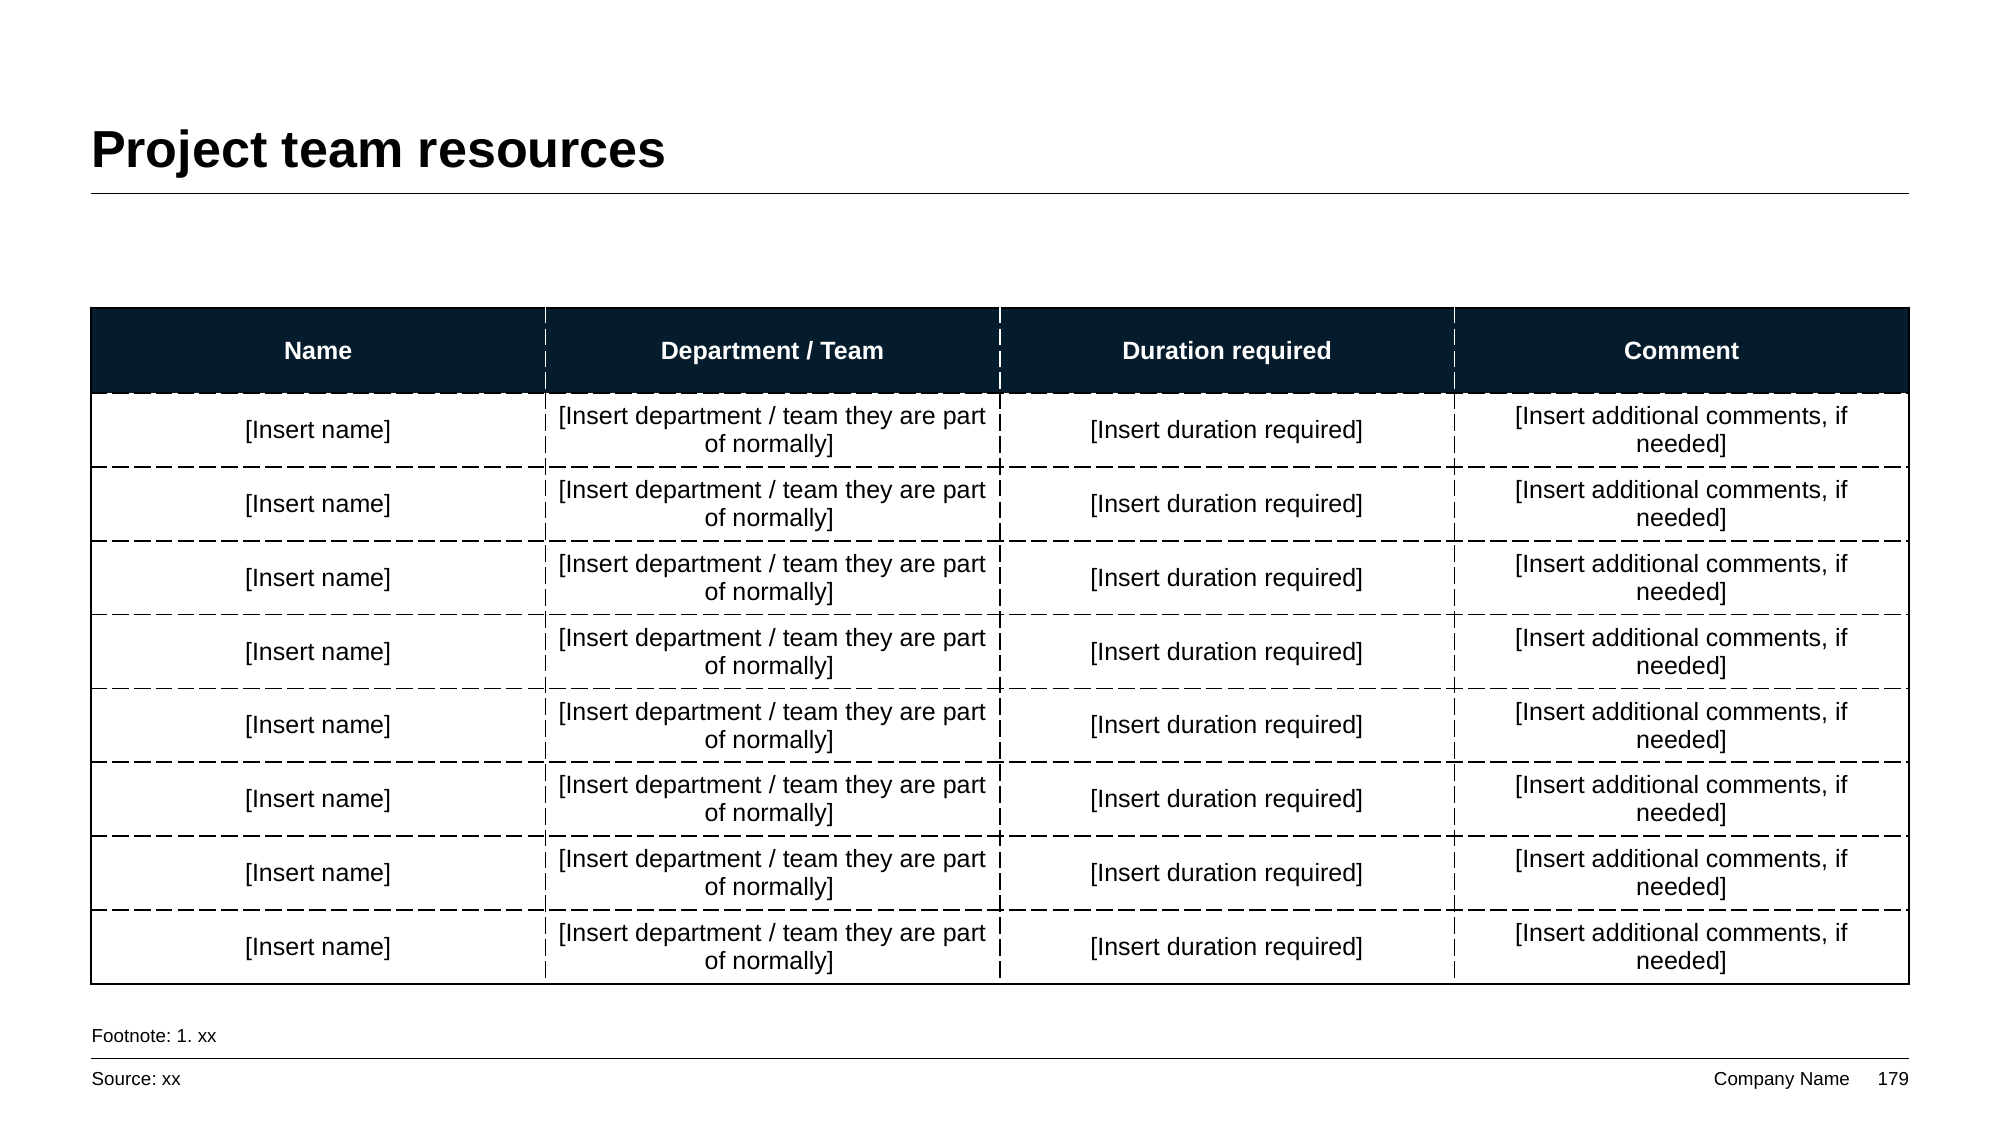

# Project team resources

| Name | Department / Team | Duration required | Comment |
| --- | --- | --- | --- |
| [Insert name] | [Insert department / team they are part of normally] | [Insert duration required] | [Insert additional comments, if needed] |
| [Insert name] | [Insert department / team they are part of normally] | [Insert duration required] | [Insert additional comments, if needed] |
| [Insert name] | [Insert department / team they are part of normally] | [Insert duration required] | [Insert additional comments, if needed] |
| [Insert name] | [Insert department / team they are part of normally] | [Insert duration required] | [Insert additional comments, if needed] |
| [Insert name] | [Insert department / team they are part of normally] | [Insert duration required] | [Insert additional comments, if needed] |
| [Insert name] | [Insert department / team they are part of normally] | [Insert duration required] | [Insert additional comments, if needed] |
| [Insert name] | [Insert department / team they are part of normally] | [Insert duration required] | [Insert additional comments, if needed] |
| [Insert name] | [Insert department / team they are part of normally] | [Insert duration required] | [Insert additional comments, if needed] |
Footnote: 1. xx
Source: xx